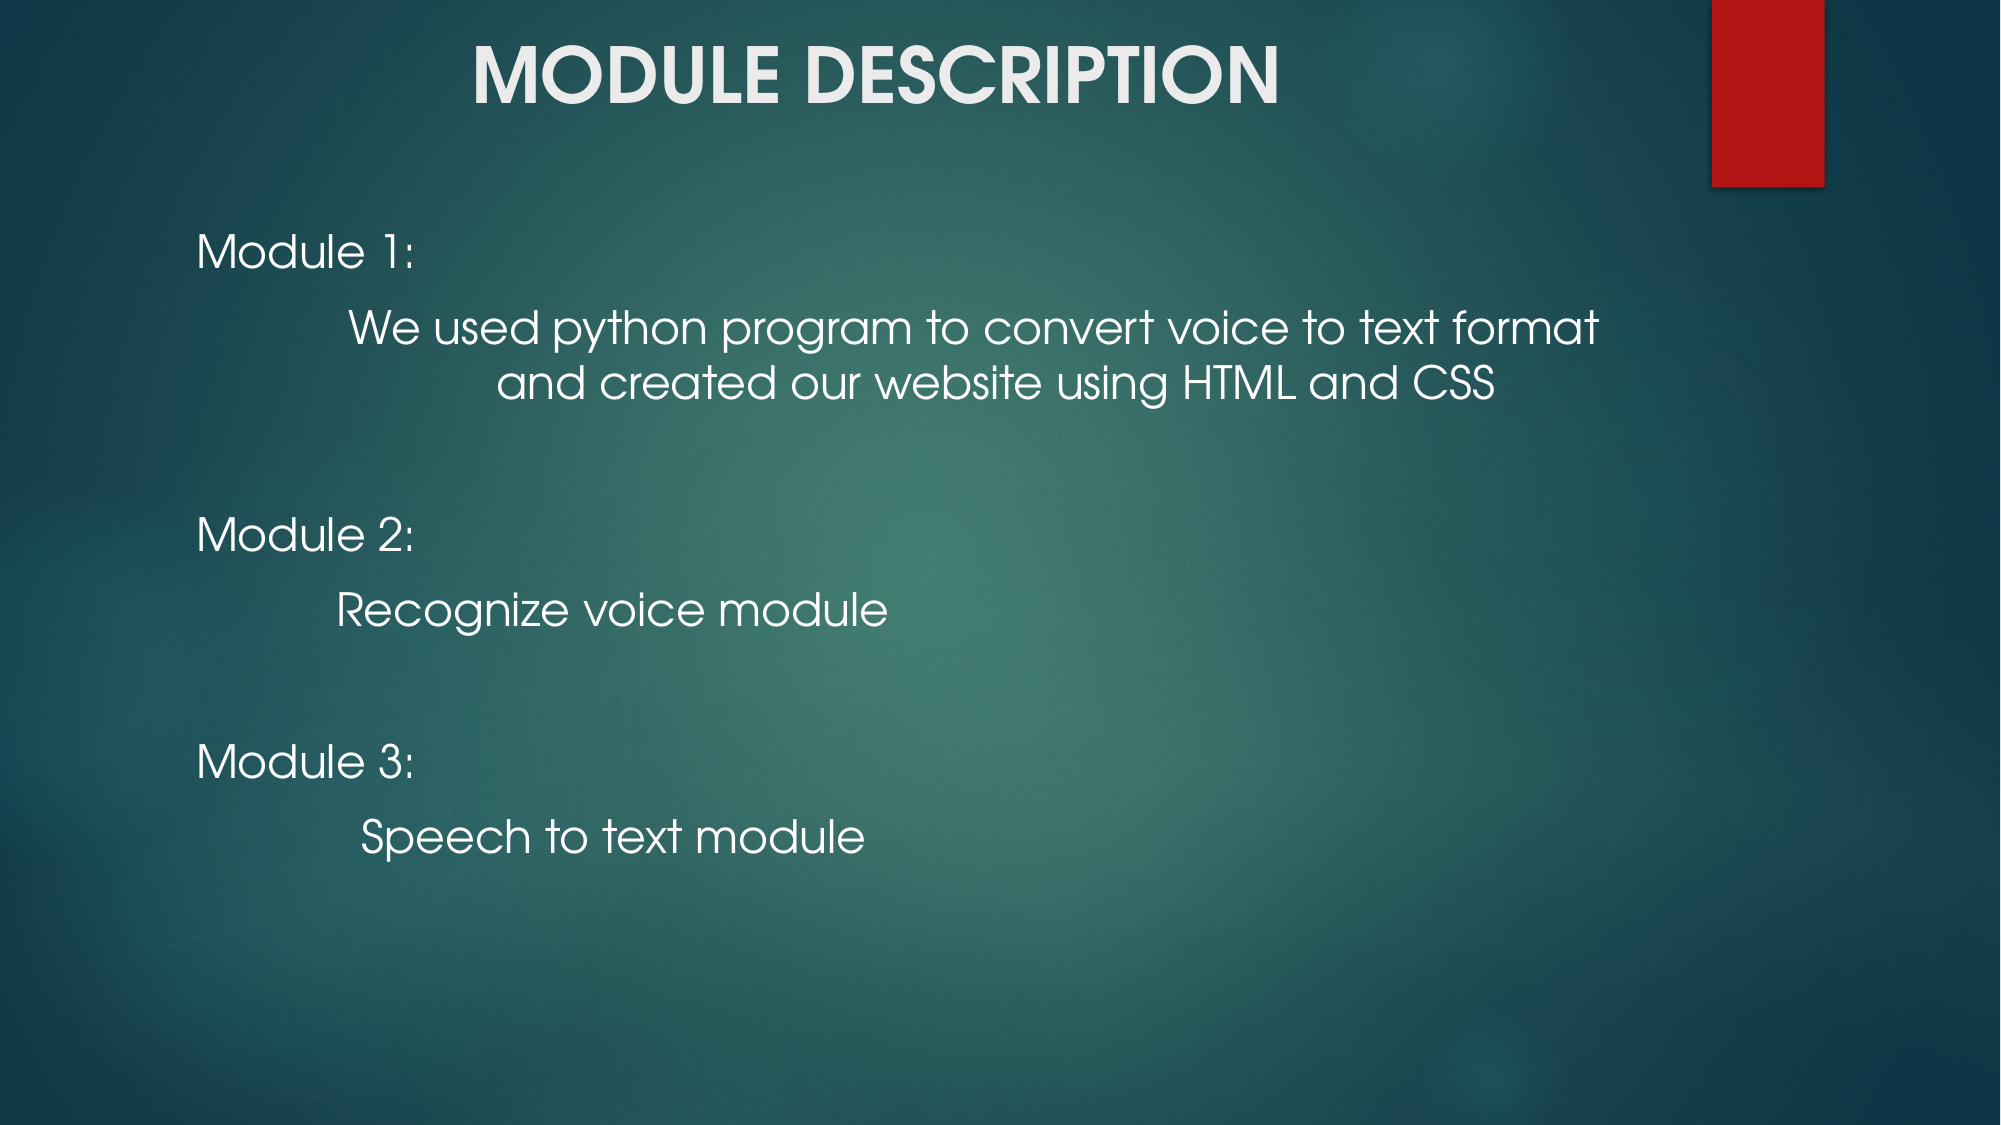

# MODULE DESCRIPTION
Module 1:
            We used python program to convert voice to text format 		and created our website using HTML and CSS

Module 2:
           Recognize voice module

Module 3:
             Speech to text module